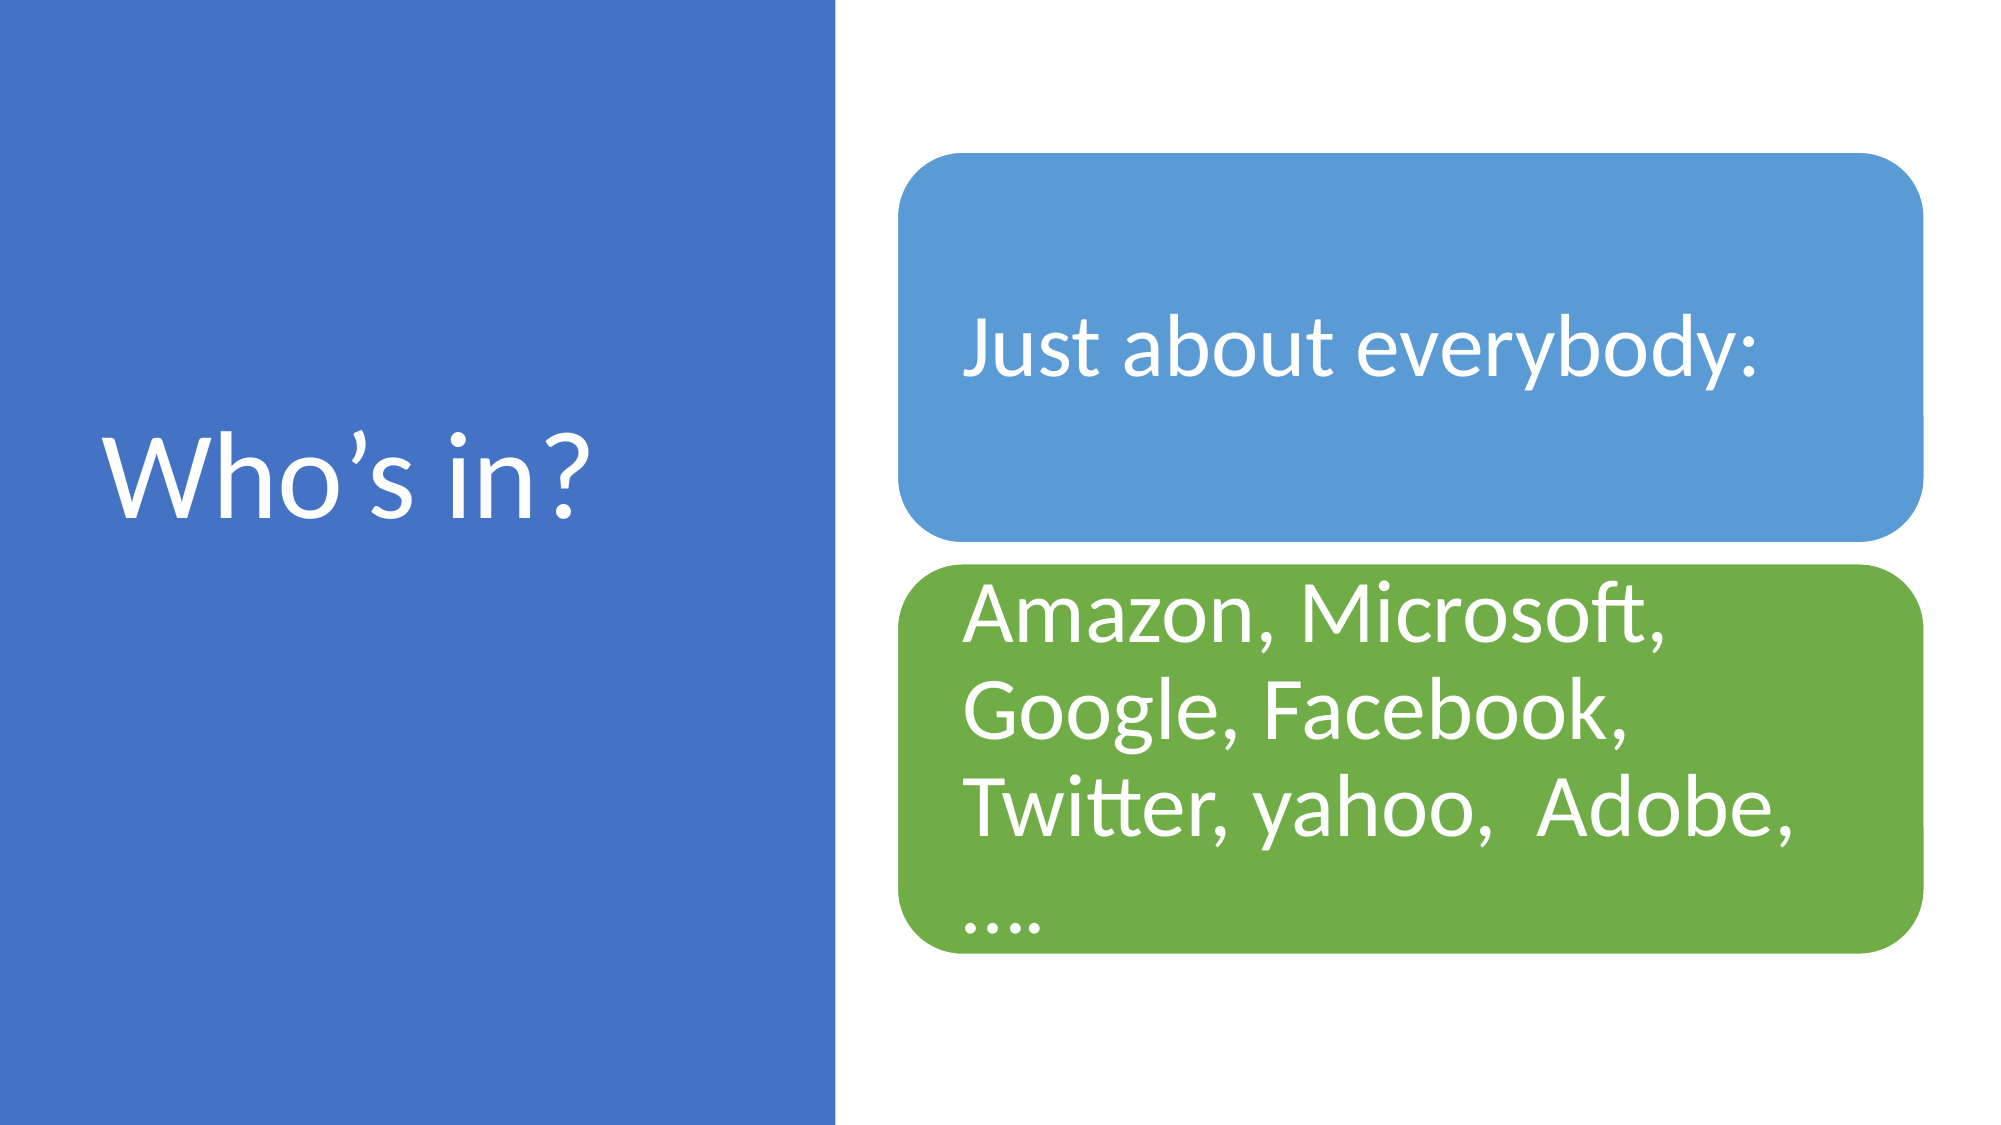

# Who’s in?
Just about everybody:
Amazon, Microsoft, Google, Facebook, Twitter, yahoo,  Adobe,….